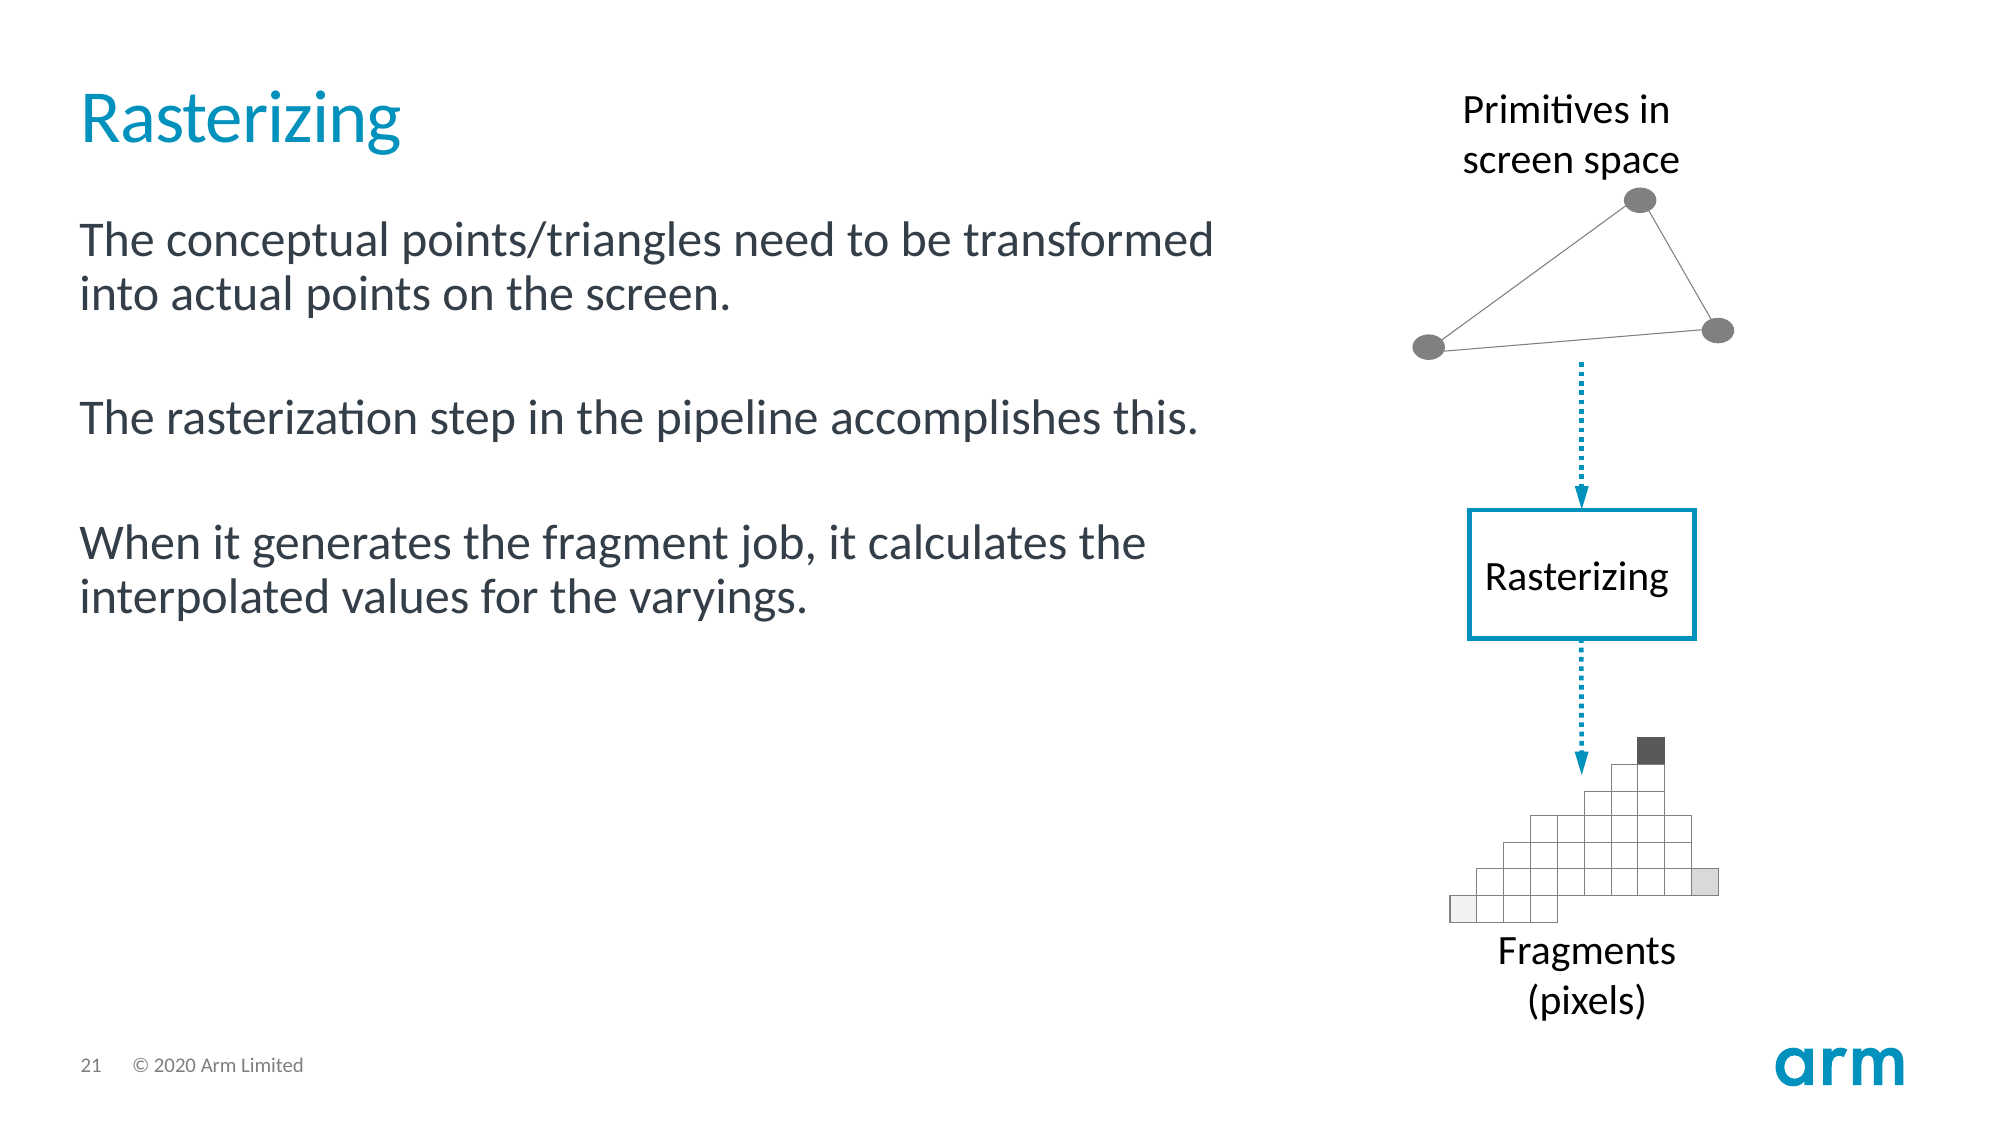

# Rasterizing
Primitives in
screen space

The conceptual points/triangles need to be transformed into actual points on the screen.

The rasterization step in the pipeline accomplishes this.

When it generates the fragment job, it calculates the interpolated values for the varyings.

Rasterizing

Fragments
(pixels)